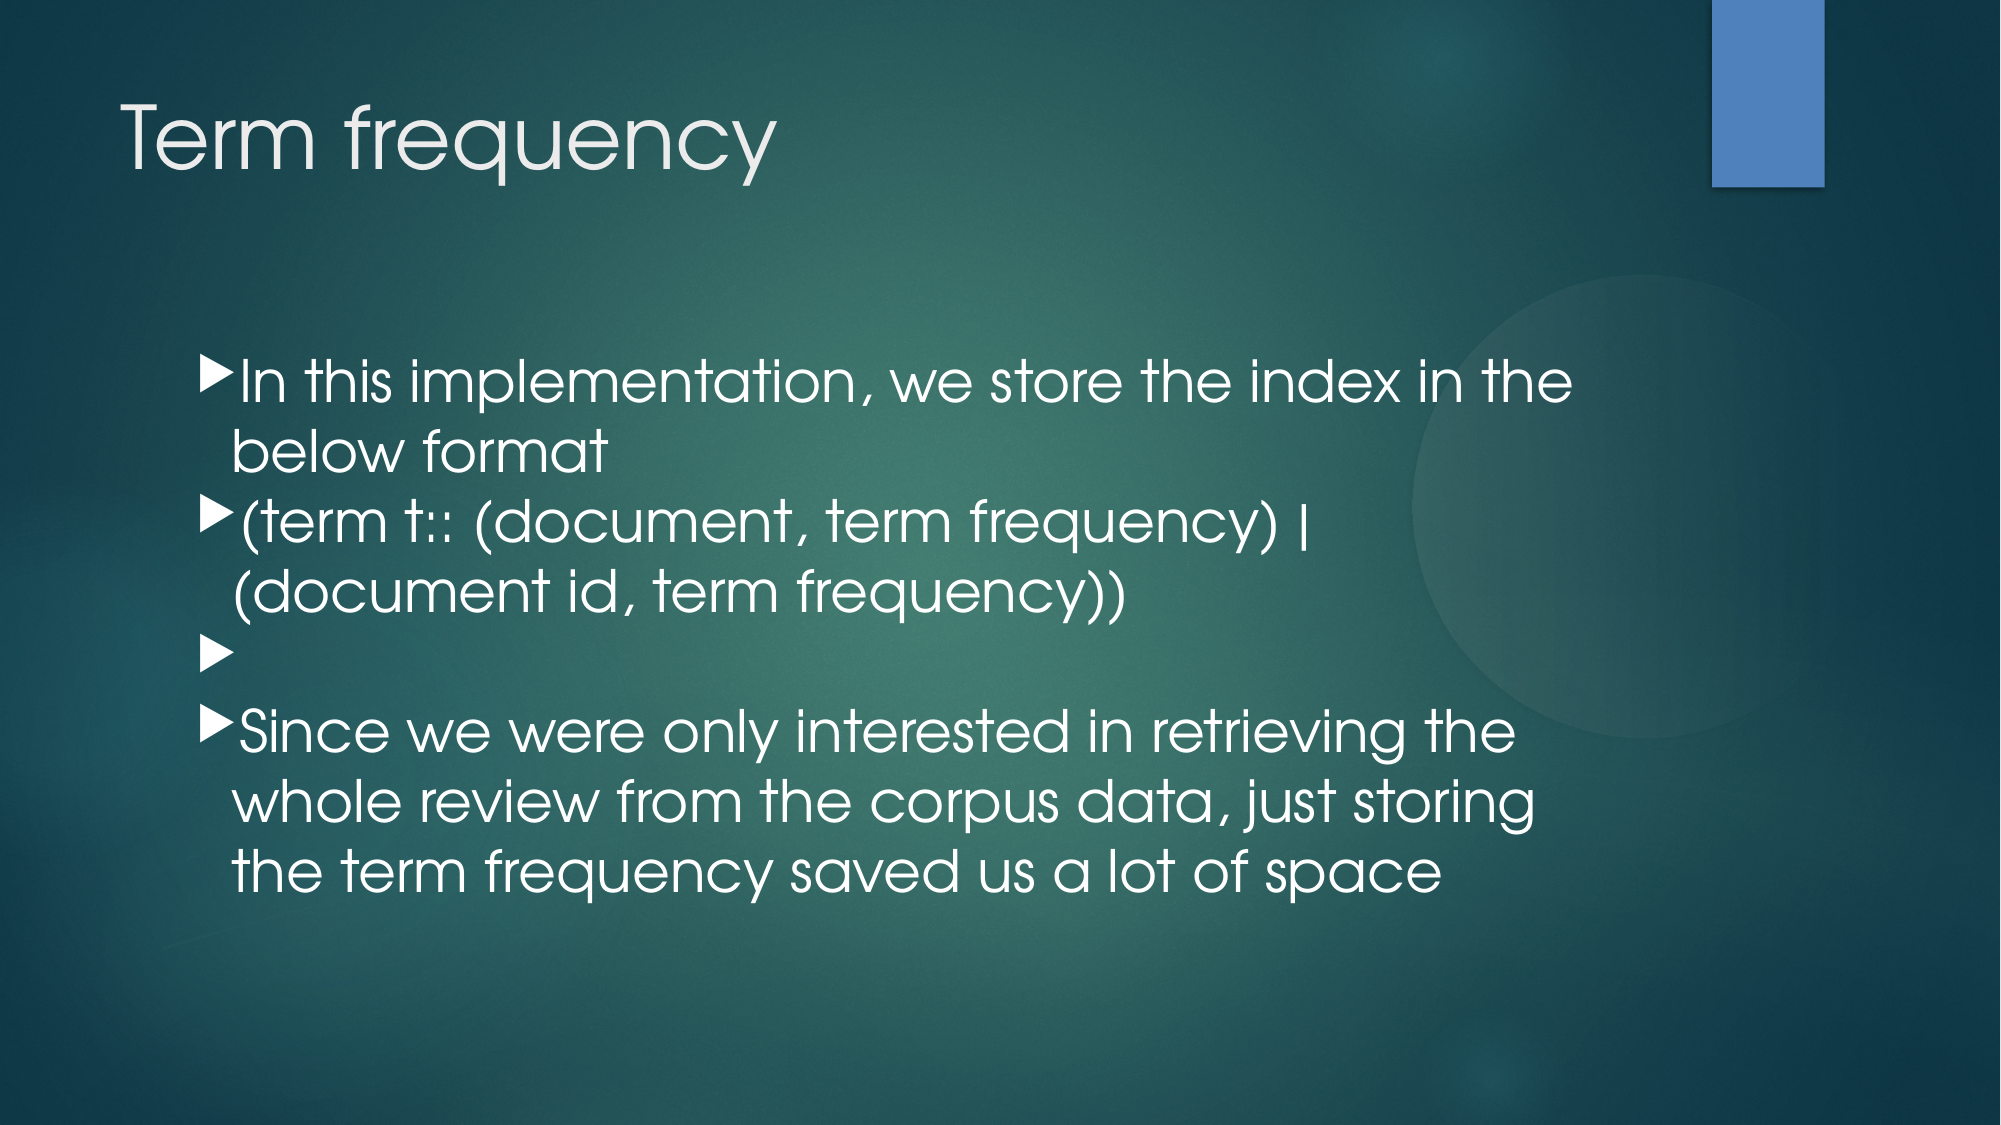

Term frequency
In this implementation, we store the index in the below format
(term t:: (document, term frequency) | (document id, term frequency))

Since we were only interested in retrieving the whole review from the corpus data, just storing the term frequency saved us a lot of space